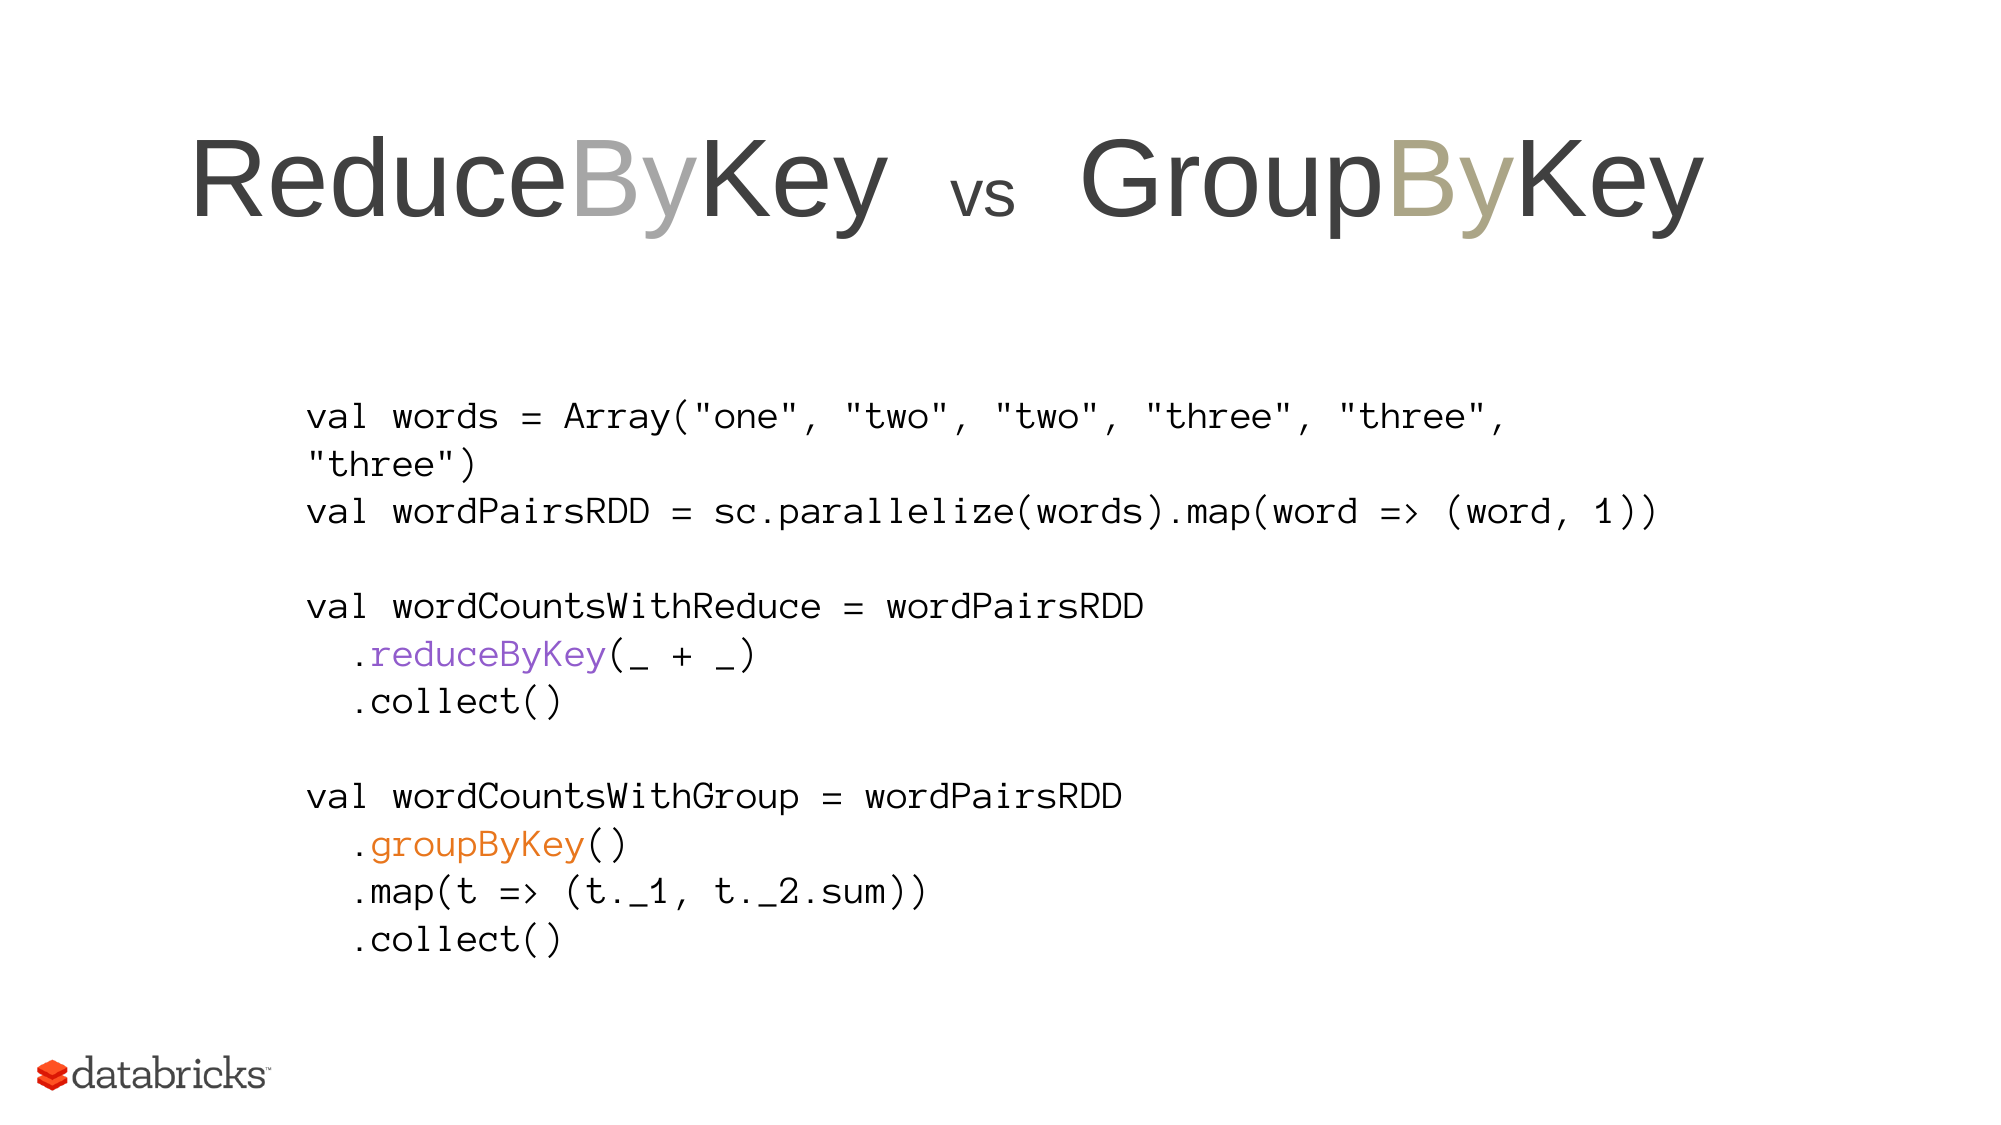

# ReduceByKey  vs  GroupByKey
val words = Array("one", "two", "two", "three", "three", "three")
val wordPairsRDD = sc.parallelize(words).map(word => (word, 1))

val wordCountsWithReduce = wordPairsRDD
  .reduceByKey(_ + _)
  .collect()

val wordCountsWithGroup = wordPairsRDD
  .groupByKey()
  .map(t => (t._1, t._2.sum))
  .collect()